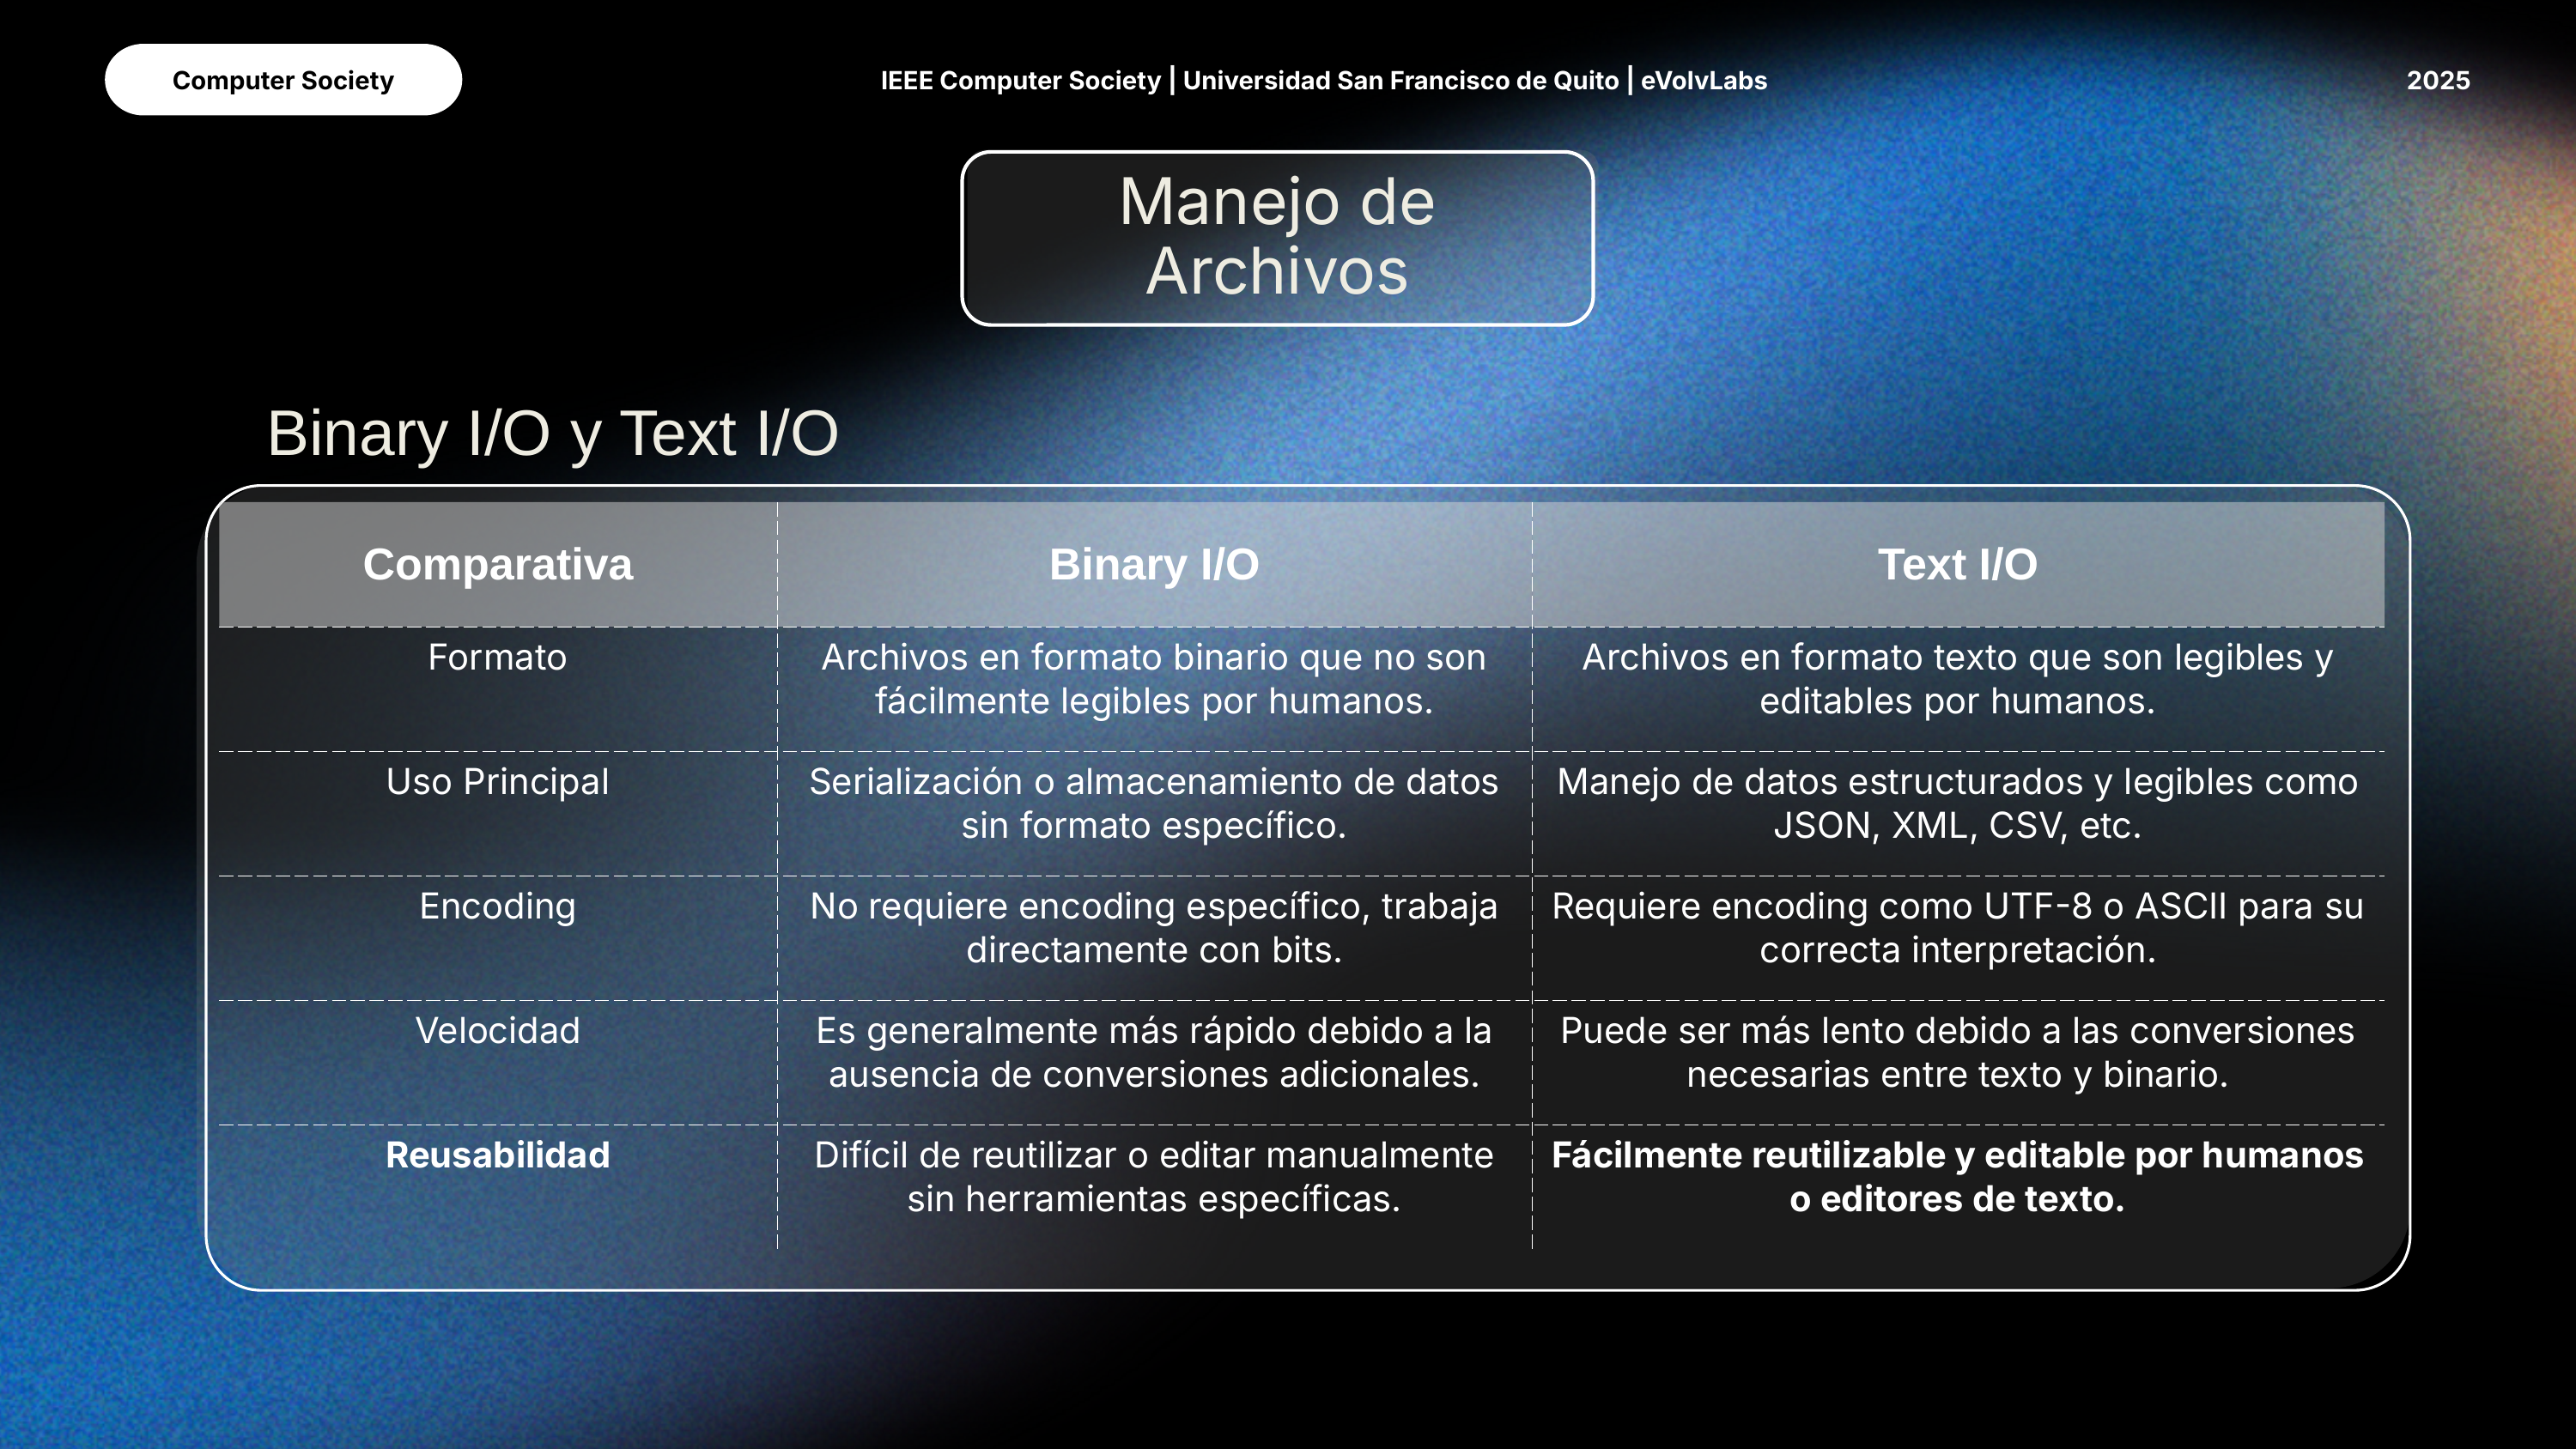

Computer Society
IEEE Computer Society | Universidad San Francisco de Quito | eVolvLabs
2025

Manejo de Archivos
Binary I/O y Text I/O

| Comparativa | Binary I/O | Text I/O |
| --- | --- | --- |
| Formato | Archivos en formato binario que no son fácilmente legibles por humanos. | Archivos en formato texto que son legibles y editables por humanos. |
| Uso Principal | Serialización o almacenamiento de datos sin formato específico. | Manejo de datos estructurados y legibles como JSON, XML, CSV, etc. |
| Encoding | No requiere encoding específico, trabaja directamente con bits. | Requiere encoding como UTF-8 o ASCII para su correcta interpretación. |
| Velocidad | Es generalmente más rápido debido a la ausencia de conversiones adicionales. | Puede ser más lento debido a las conversiones necesarias entre texto y binario. |
| Reusabilidad | Difícil de reutilizar o editar manualmente sin herramientas específicas. | Fácilmente reutilizable y editable por humanos o editores de texto. |